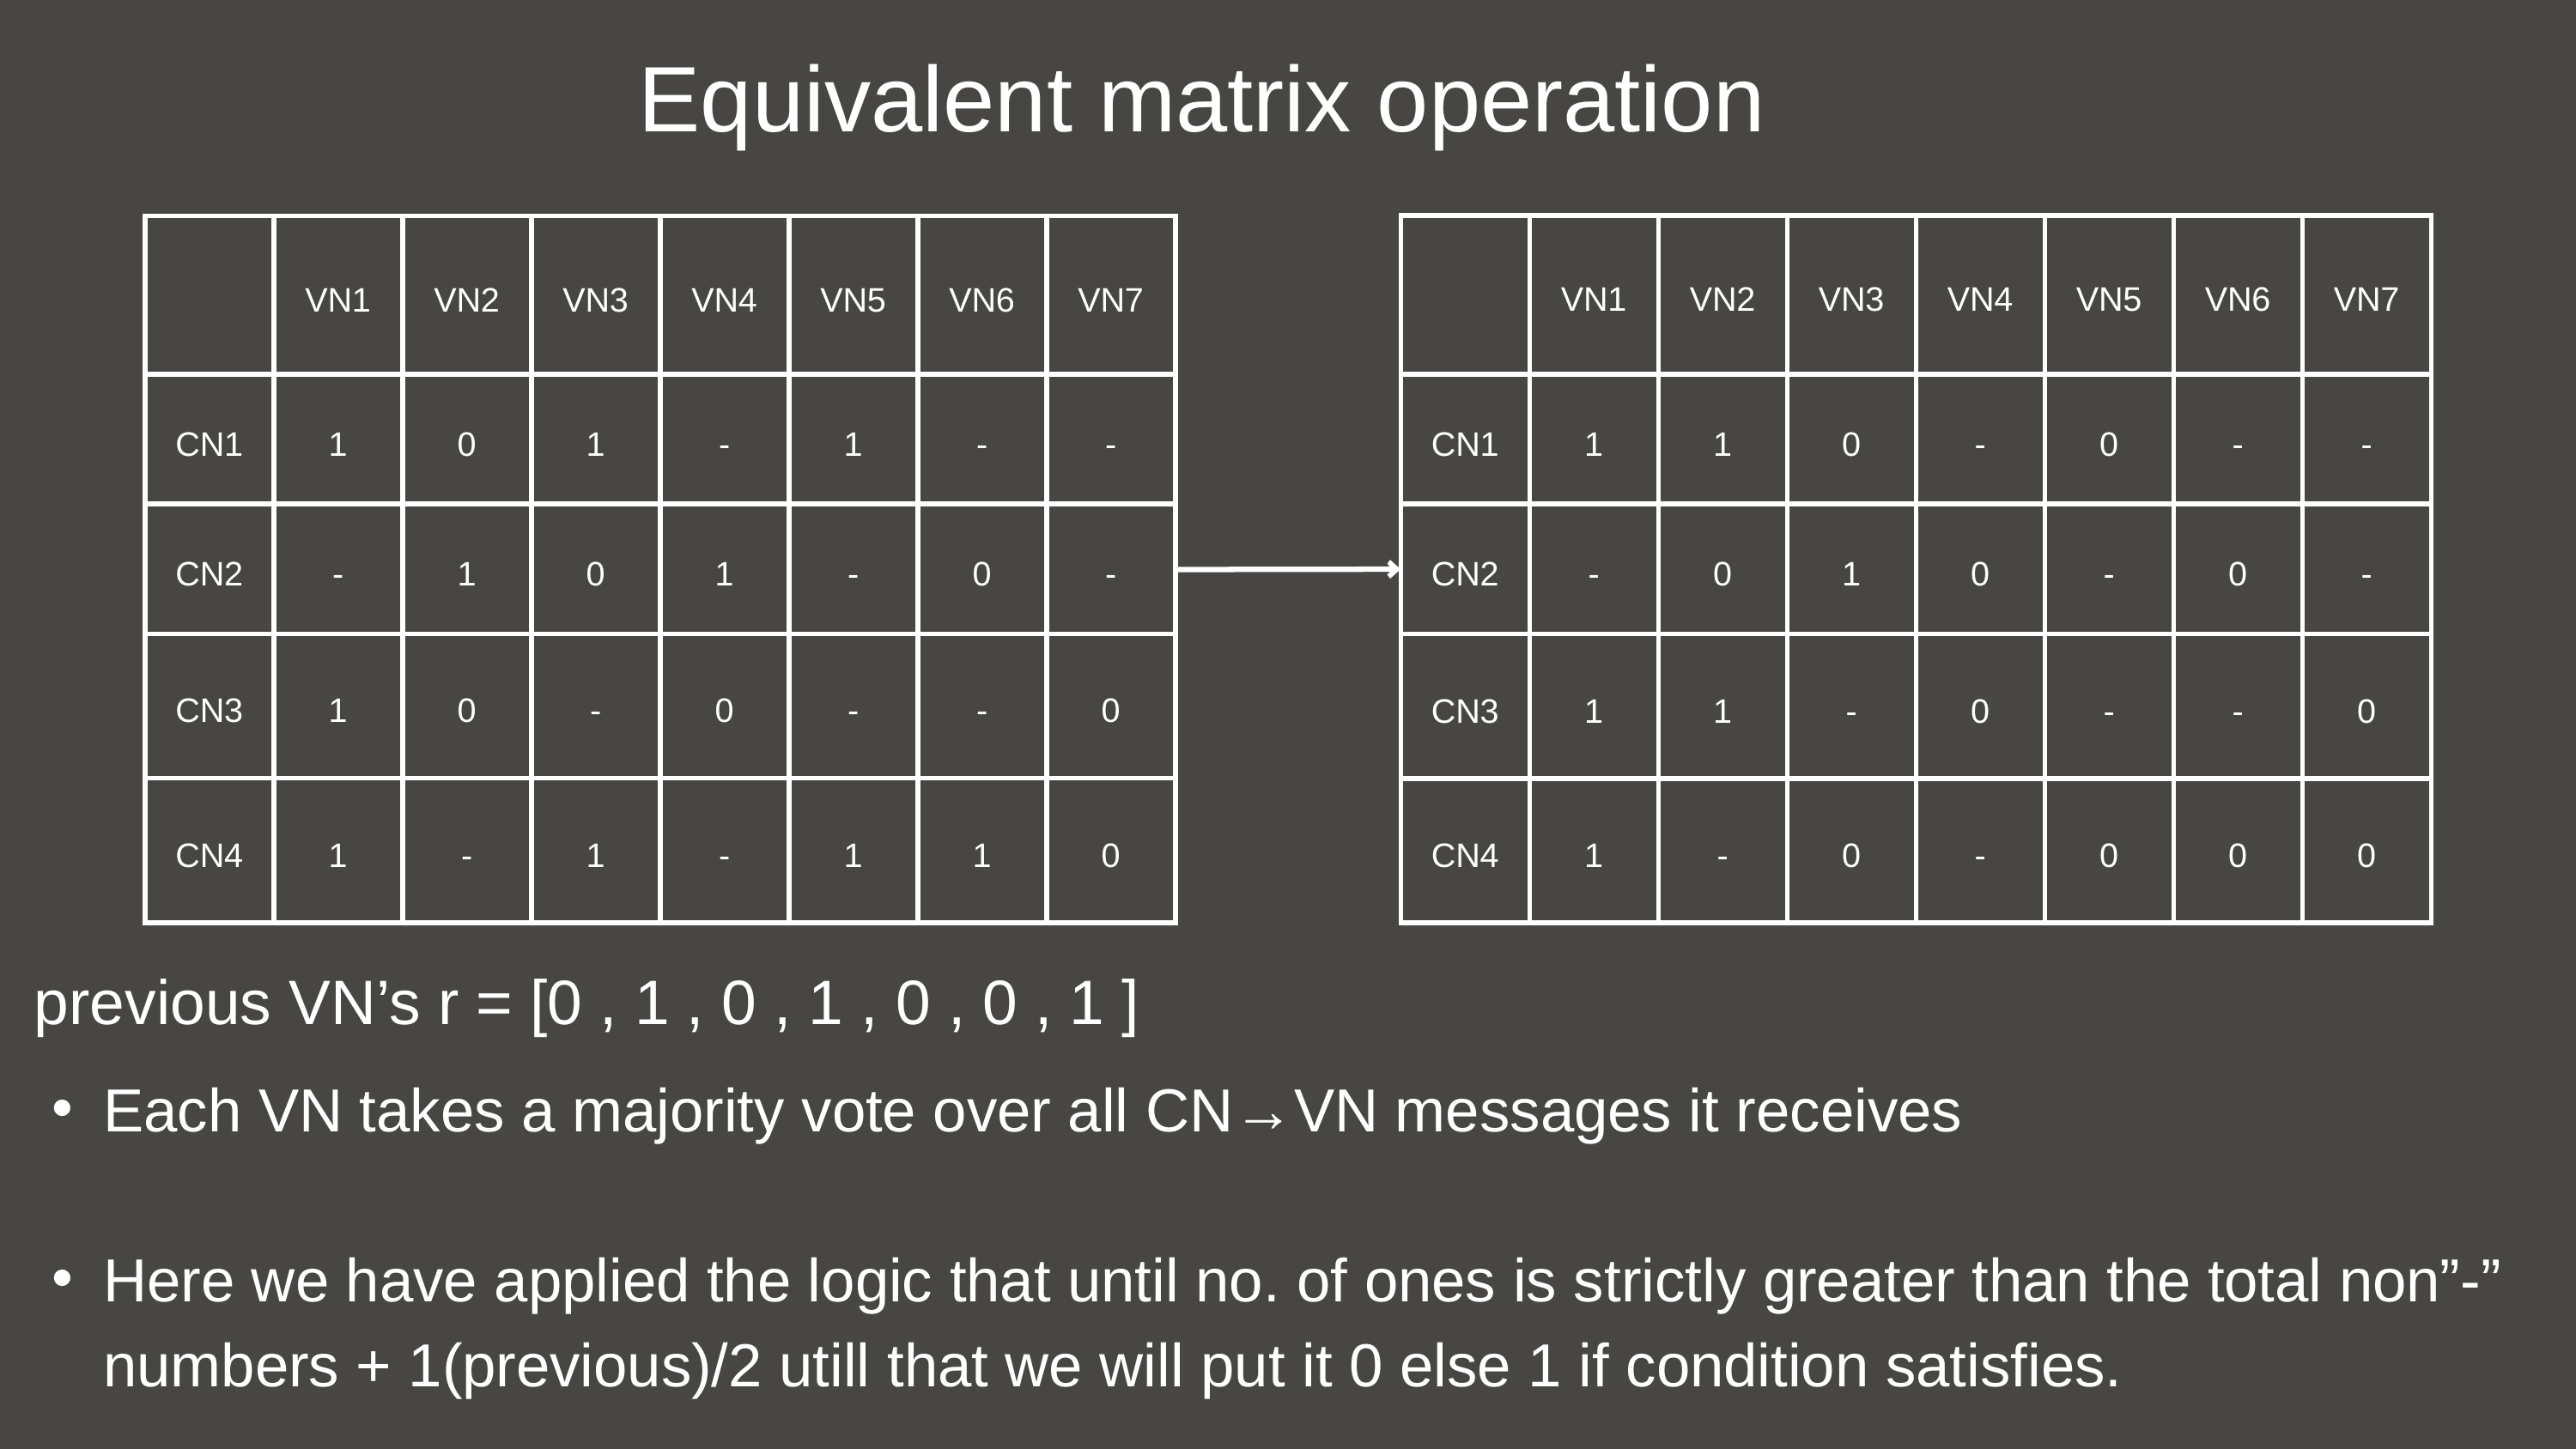

Equivalent matrix operation
|  | VN1 | VN2 | VN3 | VN4 | VN5 | VN6 | VN7 |
| --- | --- | --- | --- | --- | --- | --- | --- |
| CN1 | 1 | 1 | 0 | - | 0 | - | - |
| CN2 | - | 0 | 1 | 0 | - | 0 | - |
| CN3 | 1 | 1 | - | 0 | - | - | 0 |
| CN4 | 1 | - | 0 | - | 0 | 0 | 0 |
|  | VN1 | VN2 | VN3 | VN4 | VN5 | VN6 | VN7 |
| --- | --- | --- | --- | --- | --- | --- | --- |
| CN1 | 1 | 0 | 1 | - | 1 | - | - |
| CN2 | - | 1 | 0 | 1 | - | 0 | - |
| CN3 | 1 | 0 | - | 0 | - | - | 0 |
| CN4 | 1 | - | 1 | - | 1 | 1 | 0 |

previous VN’s r = [0 , 1 , 0 , 1 , 0 , 0 , 1 ]
Each VN takes a majority vote over all CN→VN messages it receives

Here we have applied the logic that until no. of ones is strictly greater than the total non”-” numbers + 1(previous)/2 utill that we will put it 0 else 1 if condition satisfies.